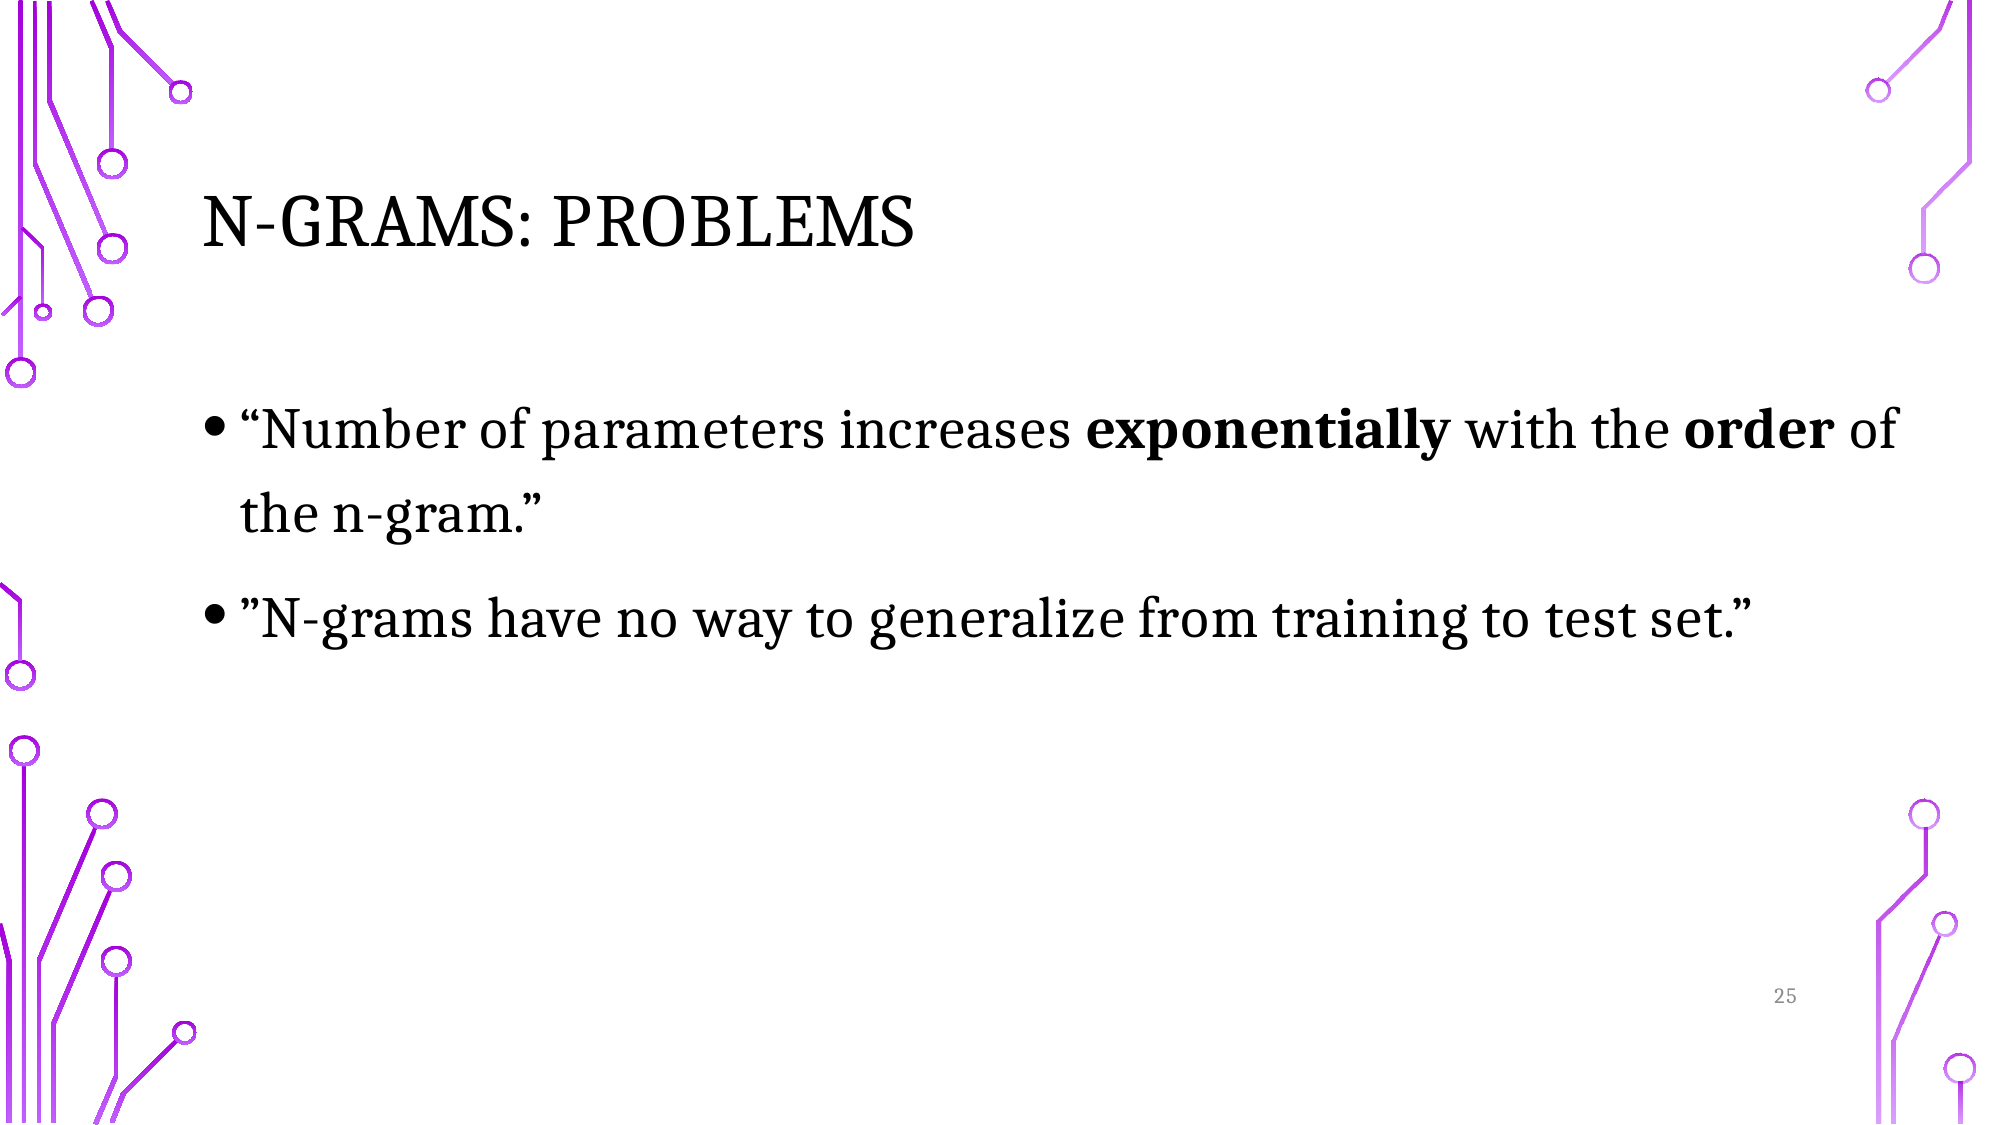

# N-grams: Problems
“Number of parameters increases exponentially with the order of the n-gram.”
”N-grams have no way to generalize from training to test set.”
25